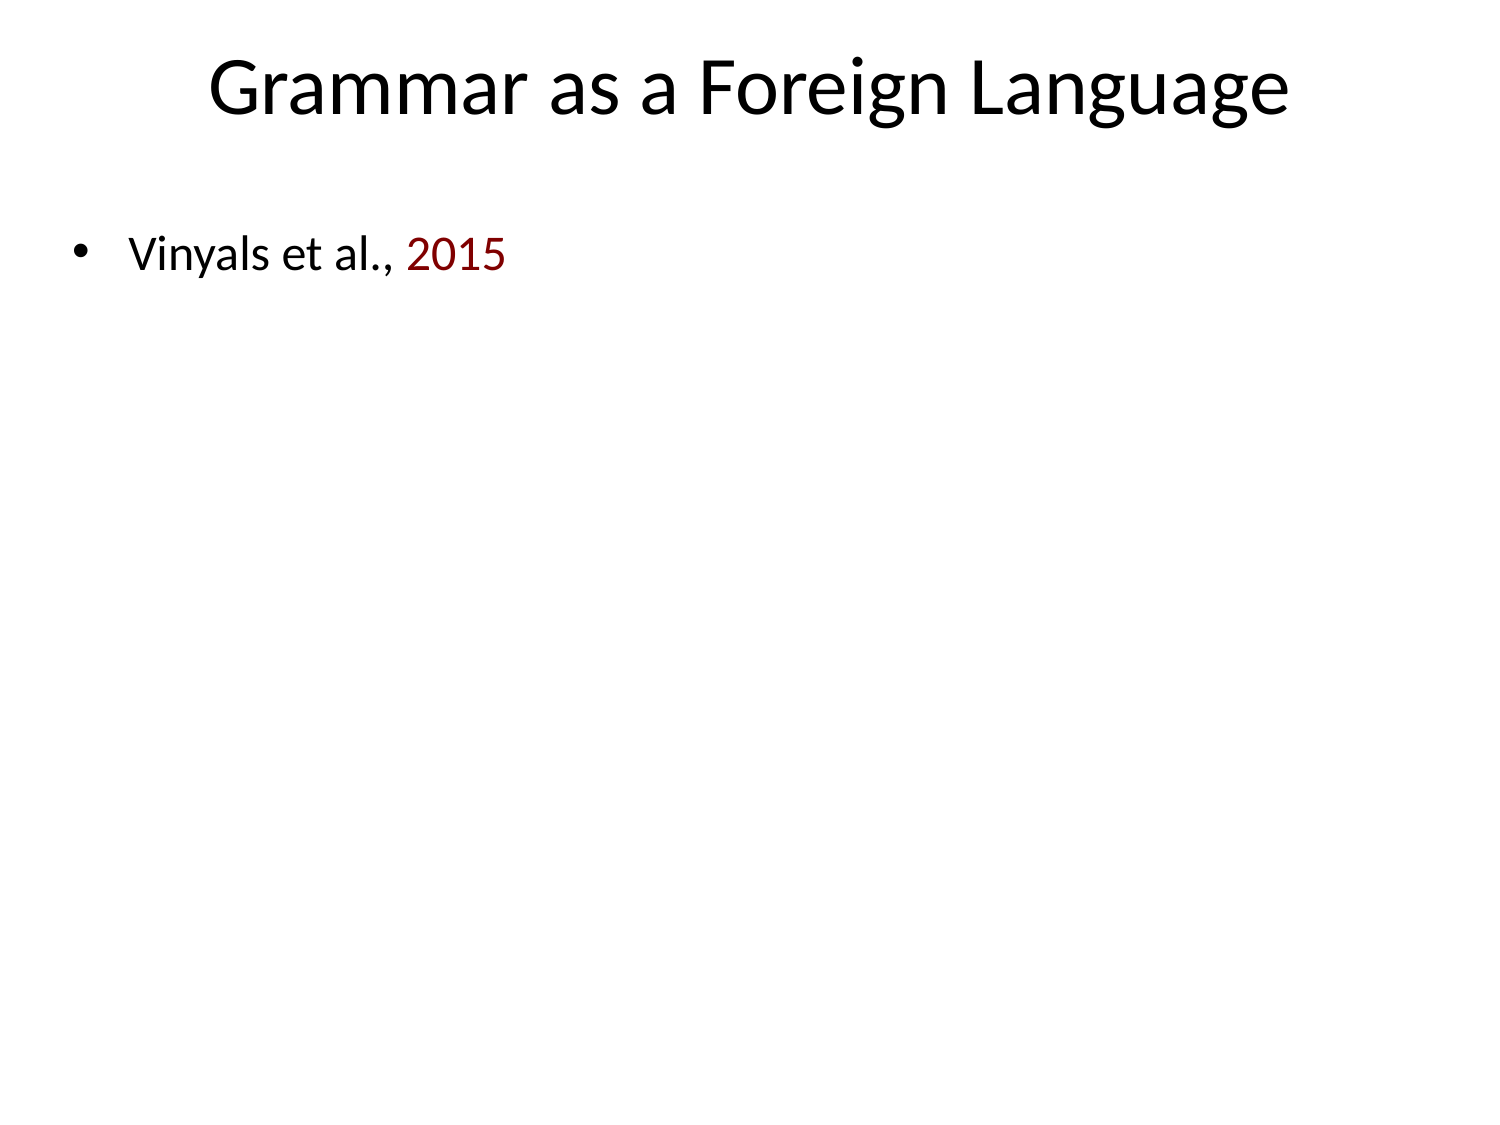

# Grammar as a Foreign Language
Vinyals et al., 2015